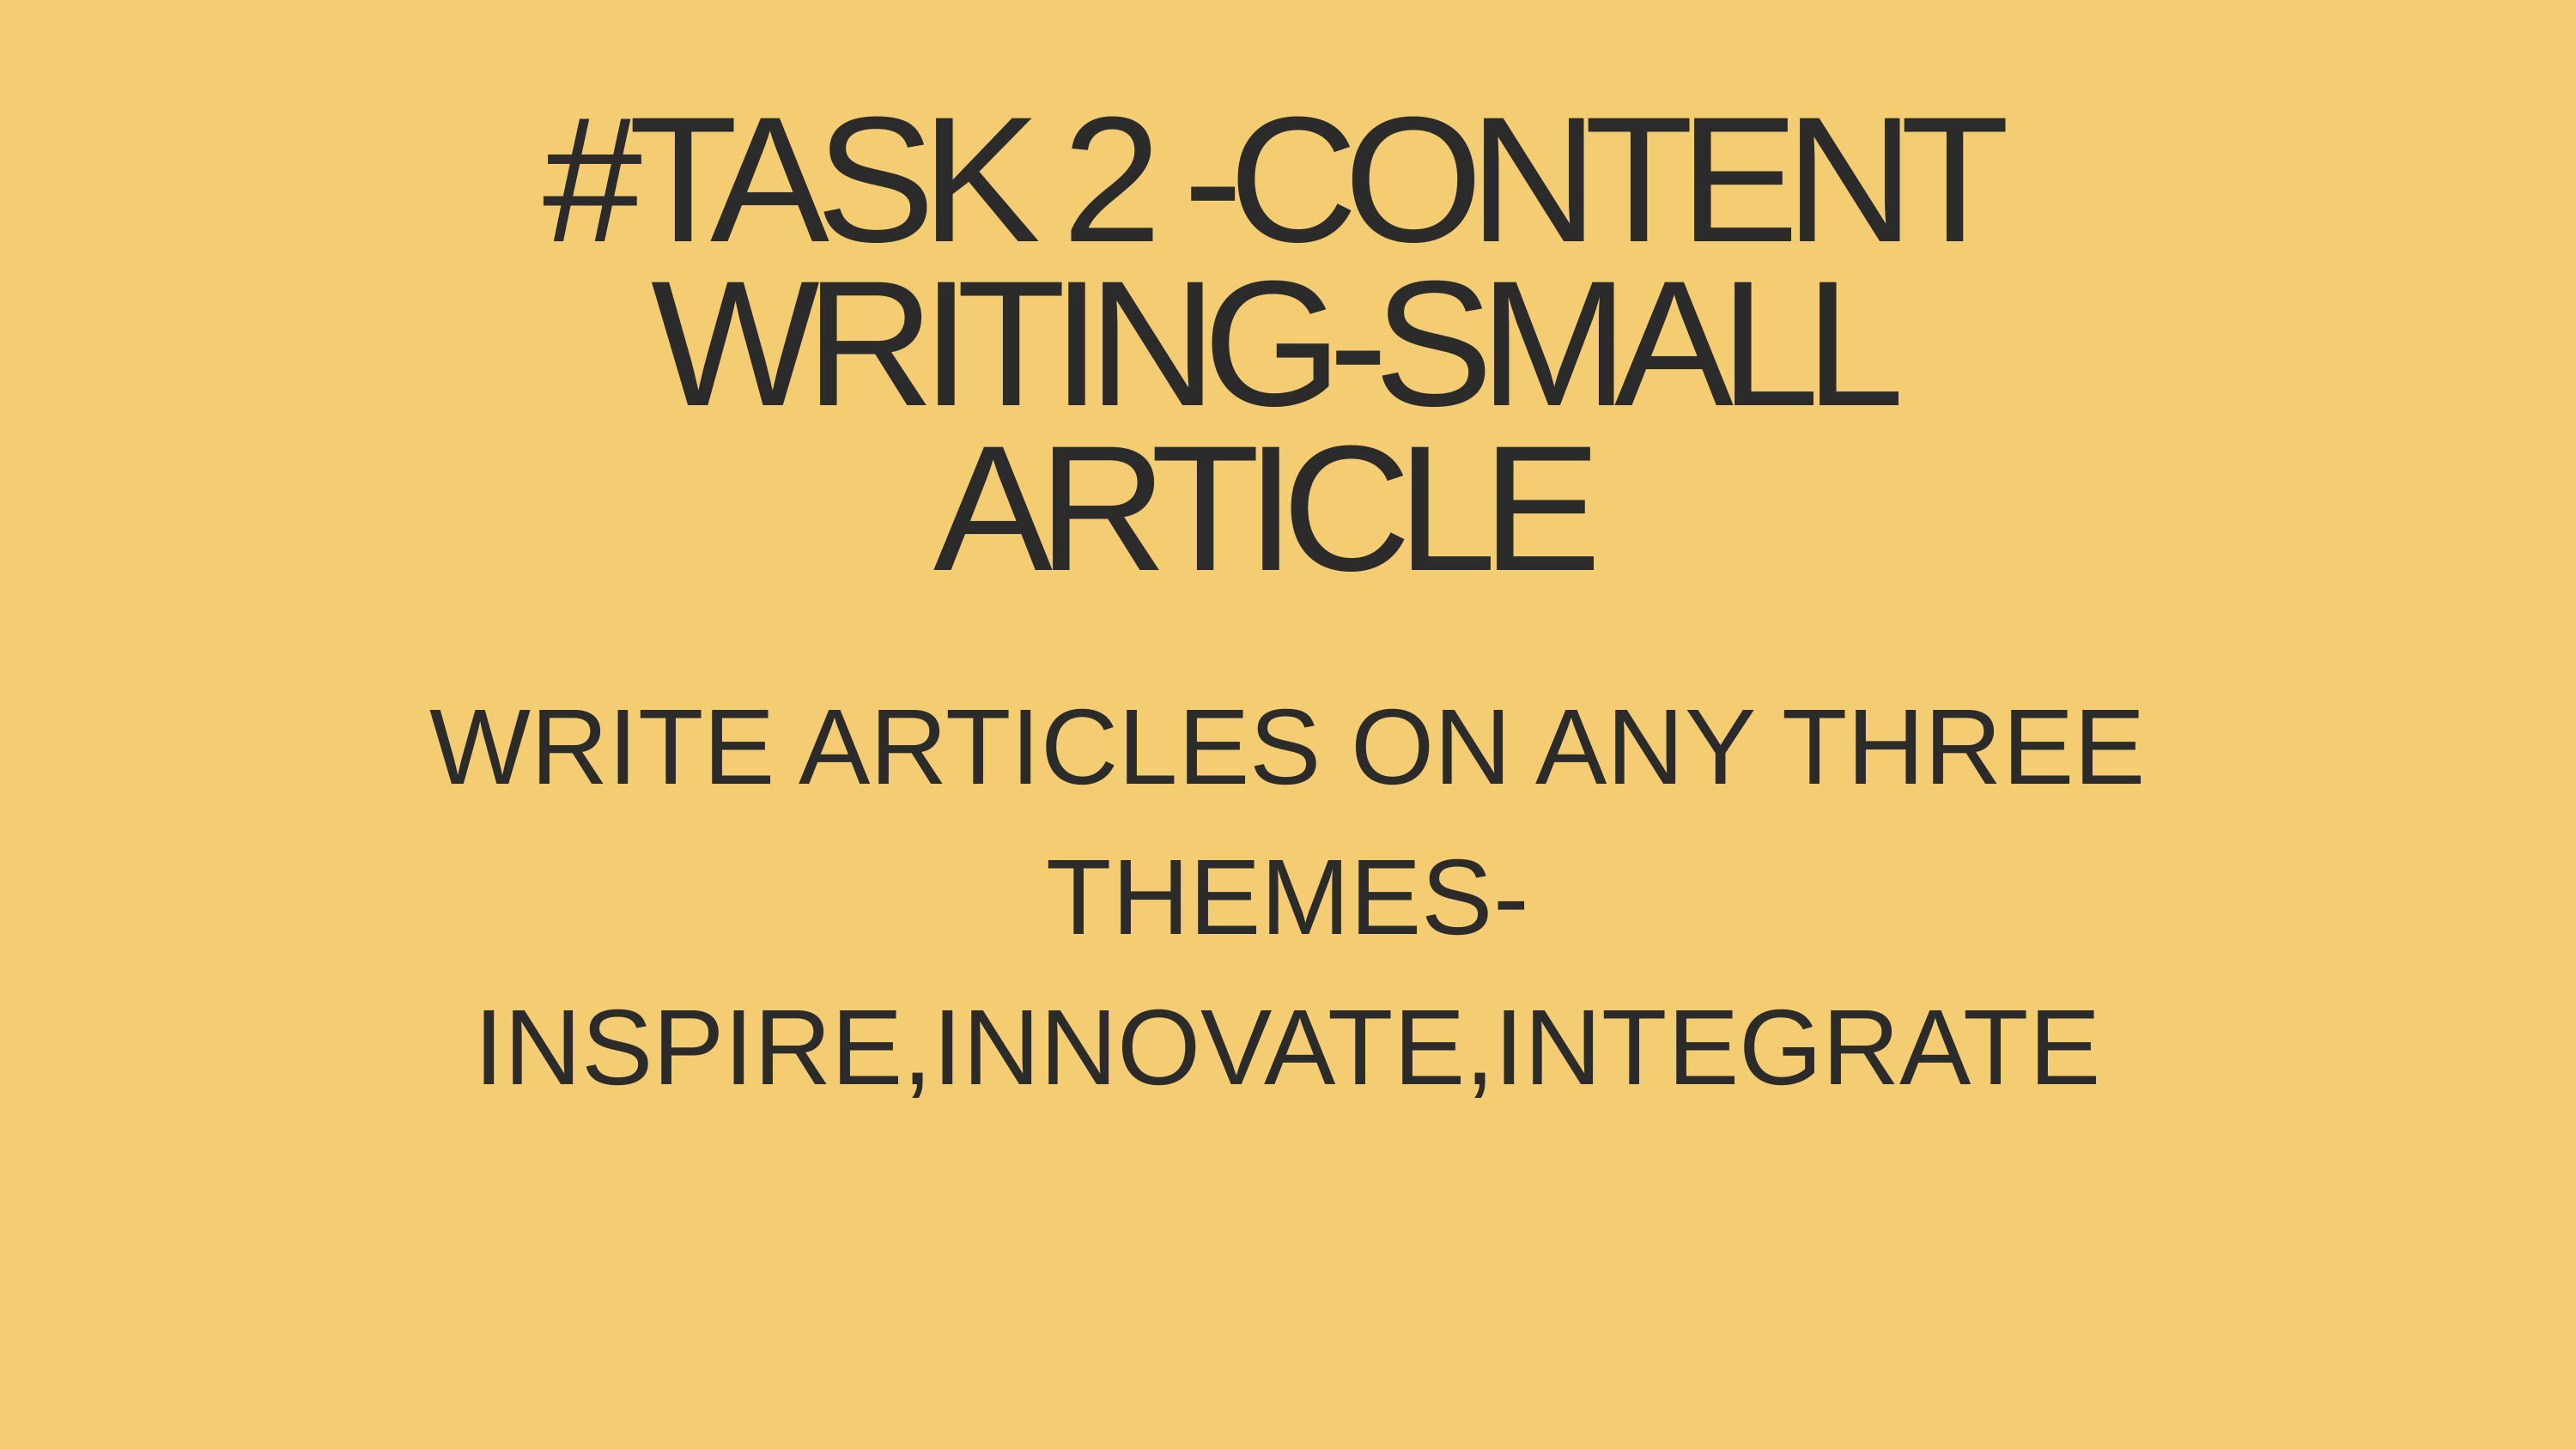

#TASK 2 -CONTENT WRITING-SMALL ARTICLE
WRITE ARTICLES ON ANY THREE THEMES-INSPIRE,INNOVATE,INTEGRATE